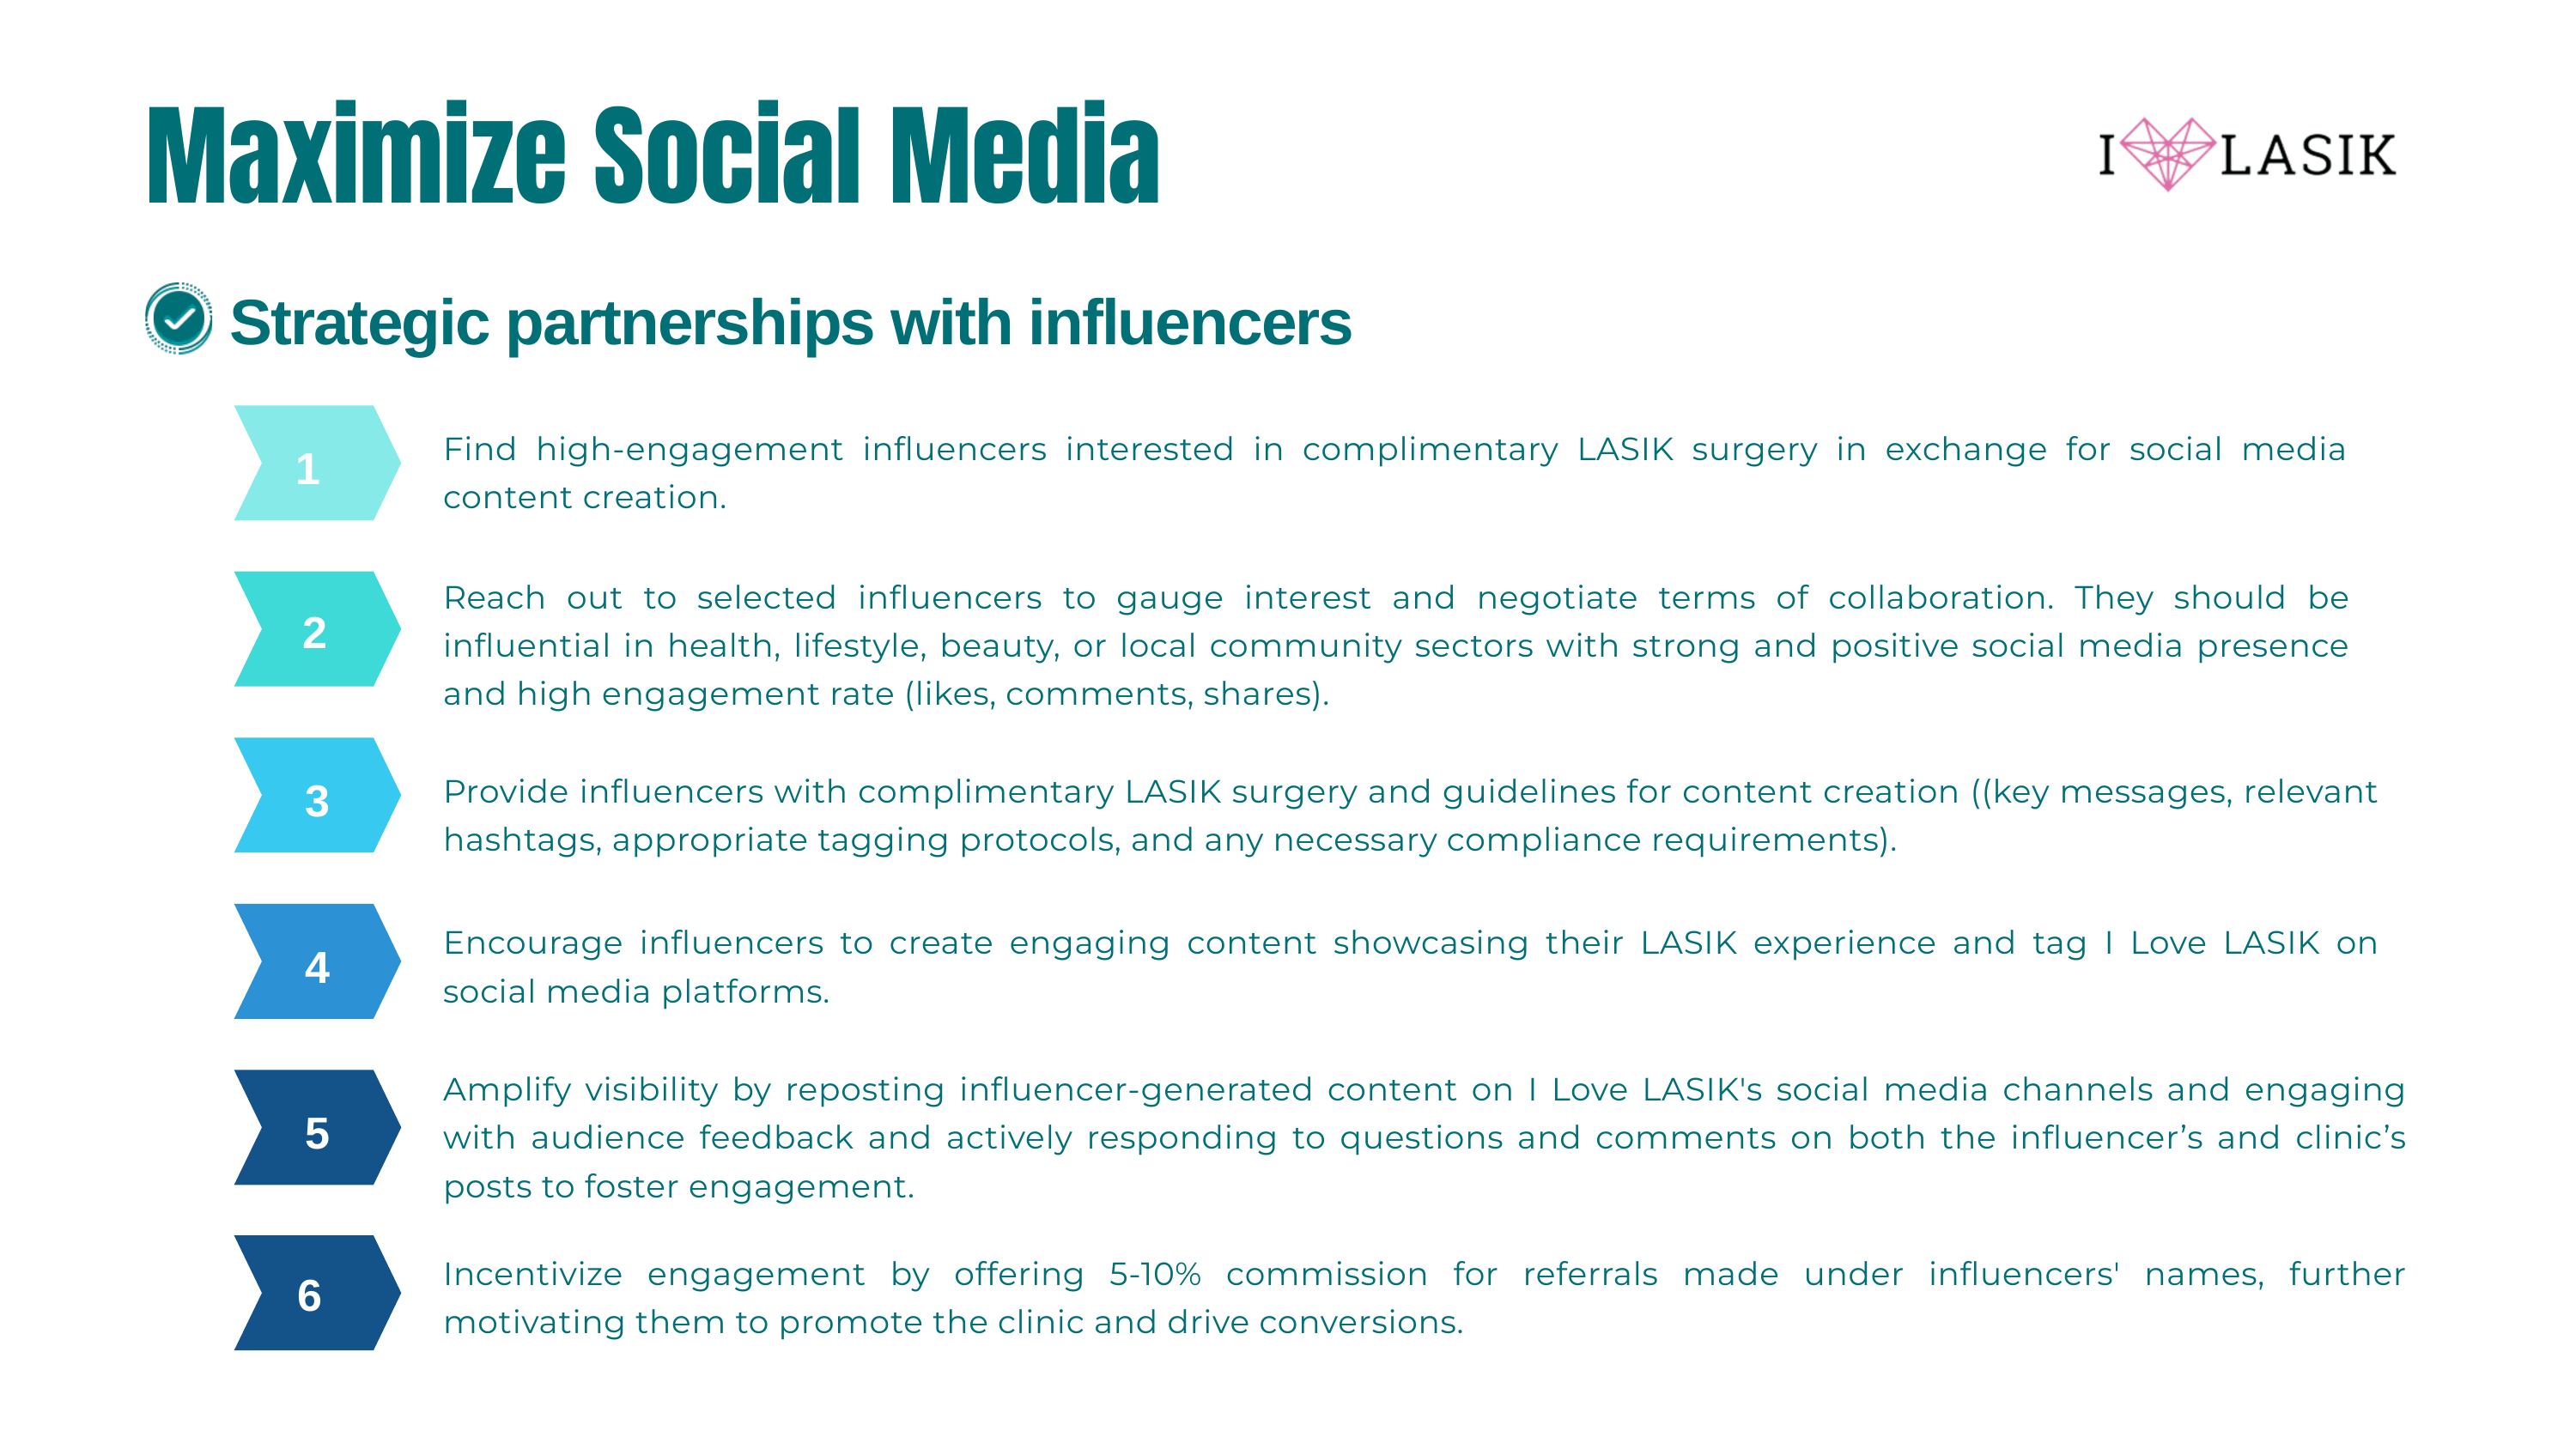

Maximize Social Media

Strategic partnerships with influencers

Find high-engagement influencers interested in complimentary LASIK surgery in exchange for social media content creation.
1
Reach out to selected influencers to gauge interest and negotiate terms of collaboration. They should be influential in health, lifestyle, beauty, or local community sectors with strong and positive social media presence and high engagement rate (likes, comments, shares).

2

Provide influencers with complimentary LASIK surgery and guidelines for content creation ((key messages, relevant hashtags, appropriate tagging protocols, and any necessary compliance requirements).
3

Encourage influencers to create engaging content showcasing their LASIK experience and tag I Love LASIK on social media platforms.
4
Amplify visibility by reposting influencer-generated content on I Love LASIK's social media channels and engaging with audience feedback and actively responding to questions and comments on both the influencer’s and clinic’s posts to foster engagement.

5

Incentivize engagement by offering 5-10% commission for referrals made under influencers' names, further motivating them to promote the clinic and drive conversions.
6